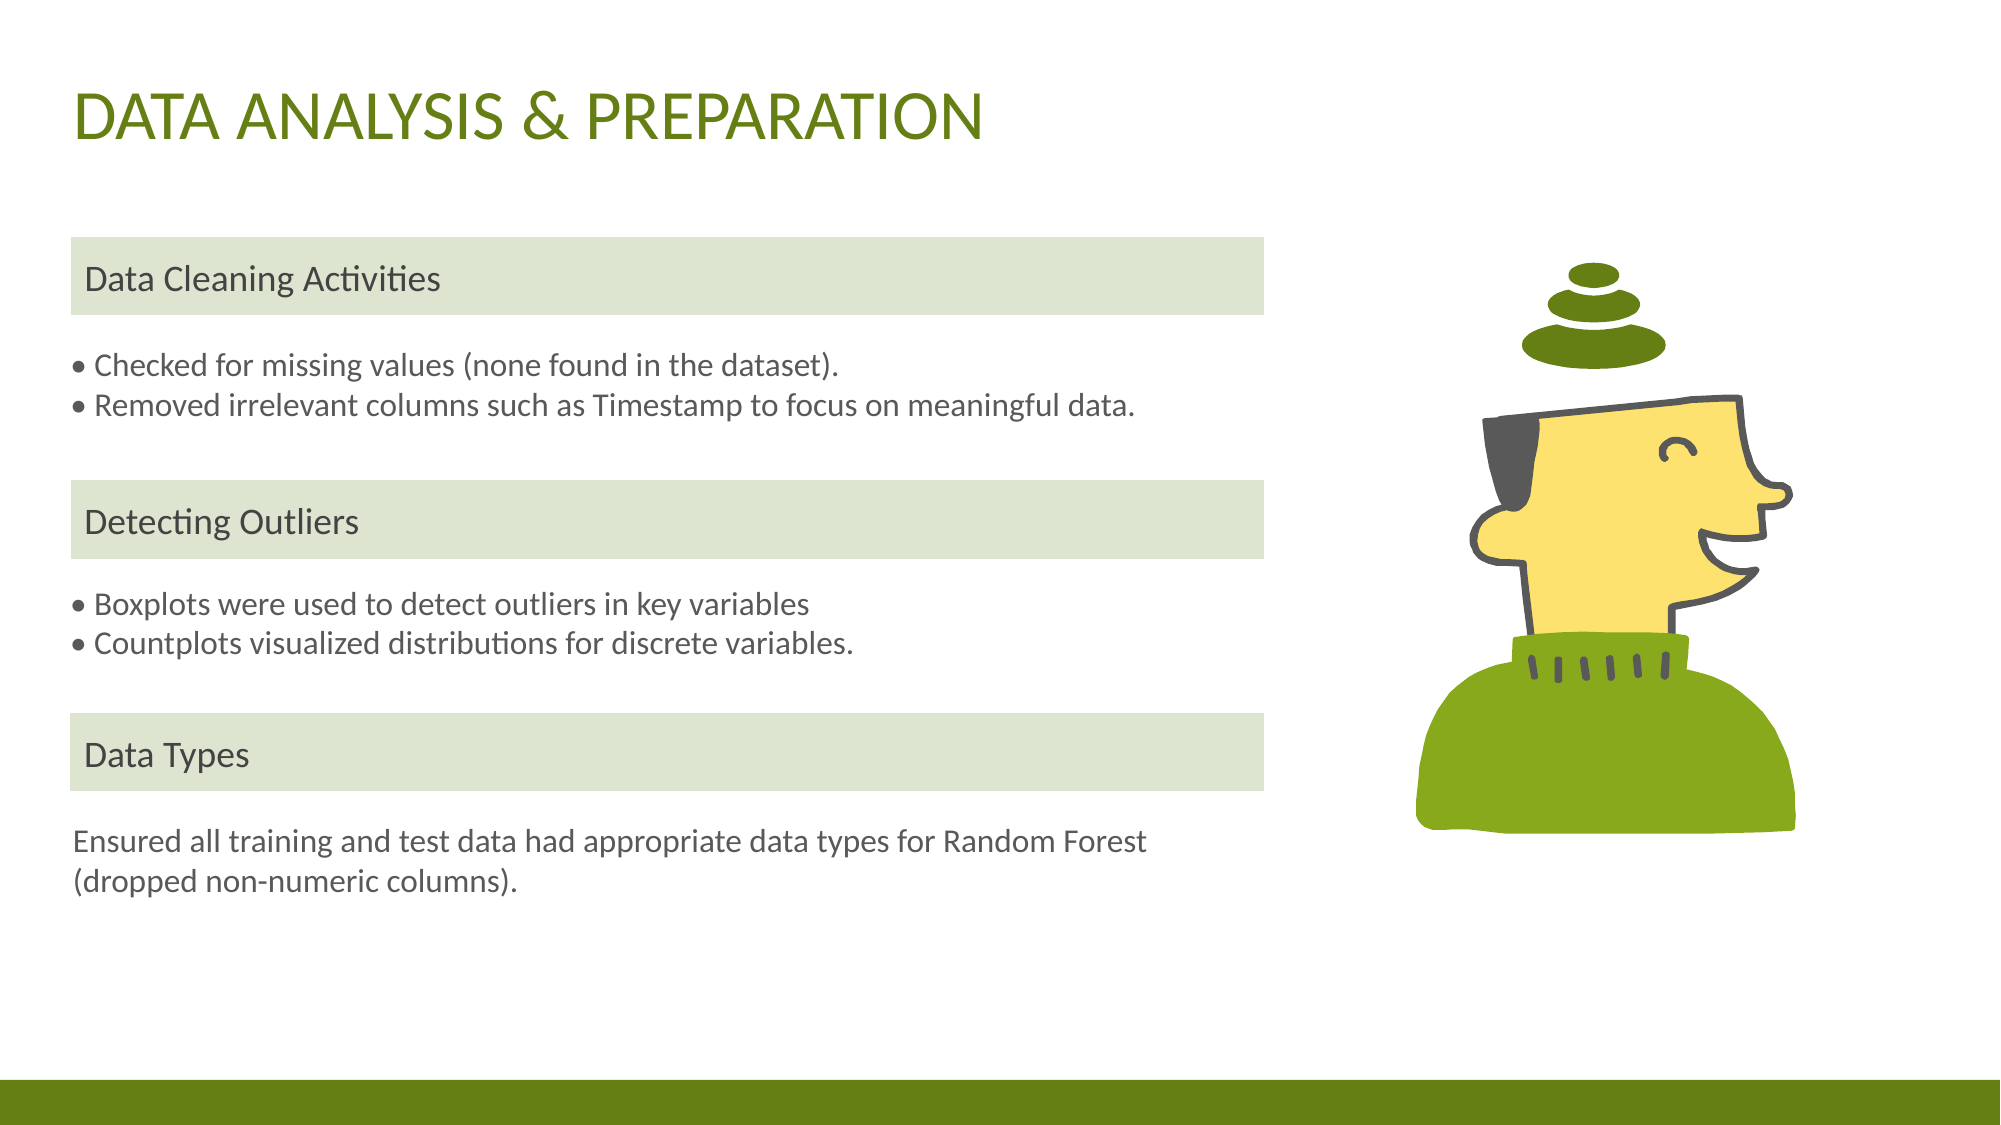

# Data Analysis & Preparation
Data Cleaning Activities

• Checked for missing values (none found in the dataset).
• Removed irrelevant columns such as Timestamp to focus on meaningful data.

Detecting Outliers
• Boxplots were used to detect outliers in key variables
• Countplots visualized distributions for discrete variables.

Data Types
Ensured all training and test data had appropriate data types for Random Forest (dropped non-numeric columns).